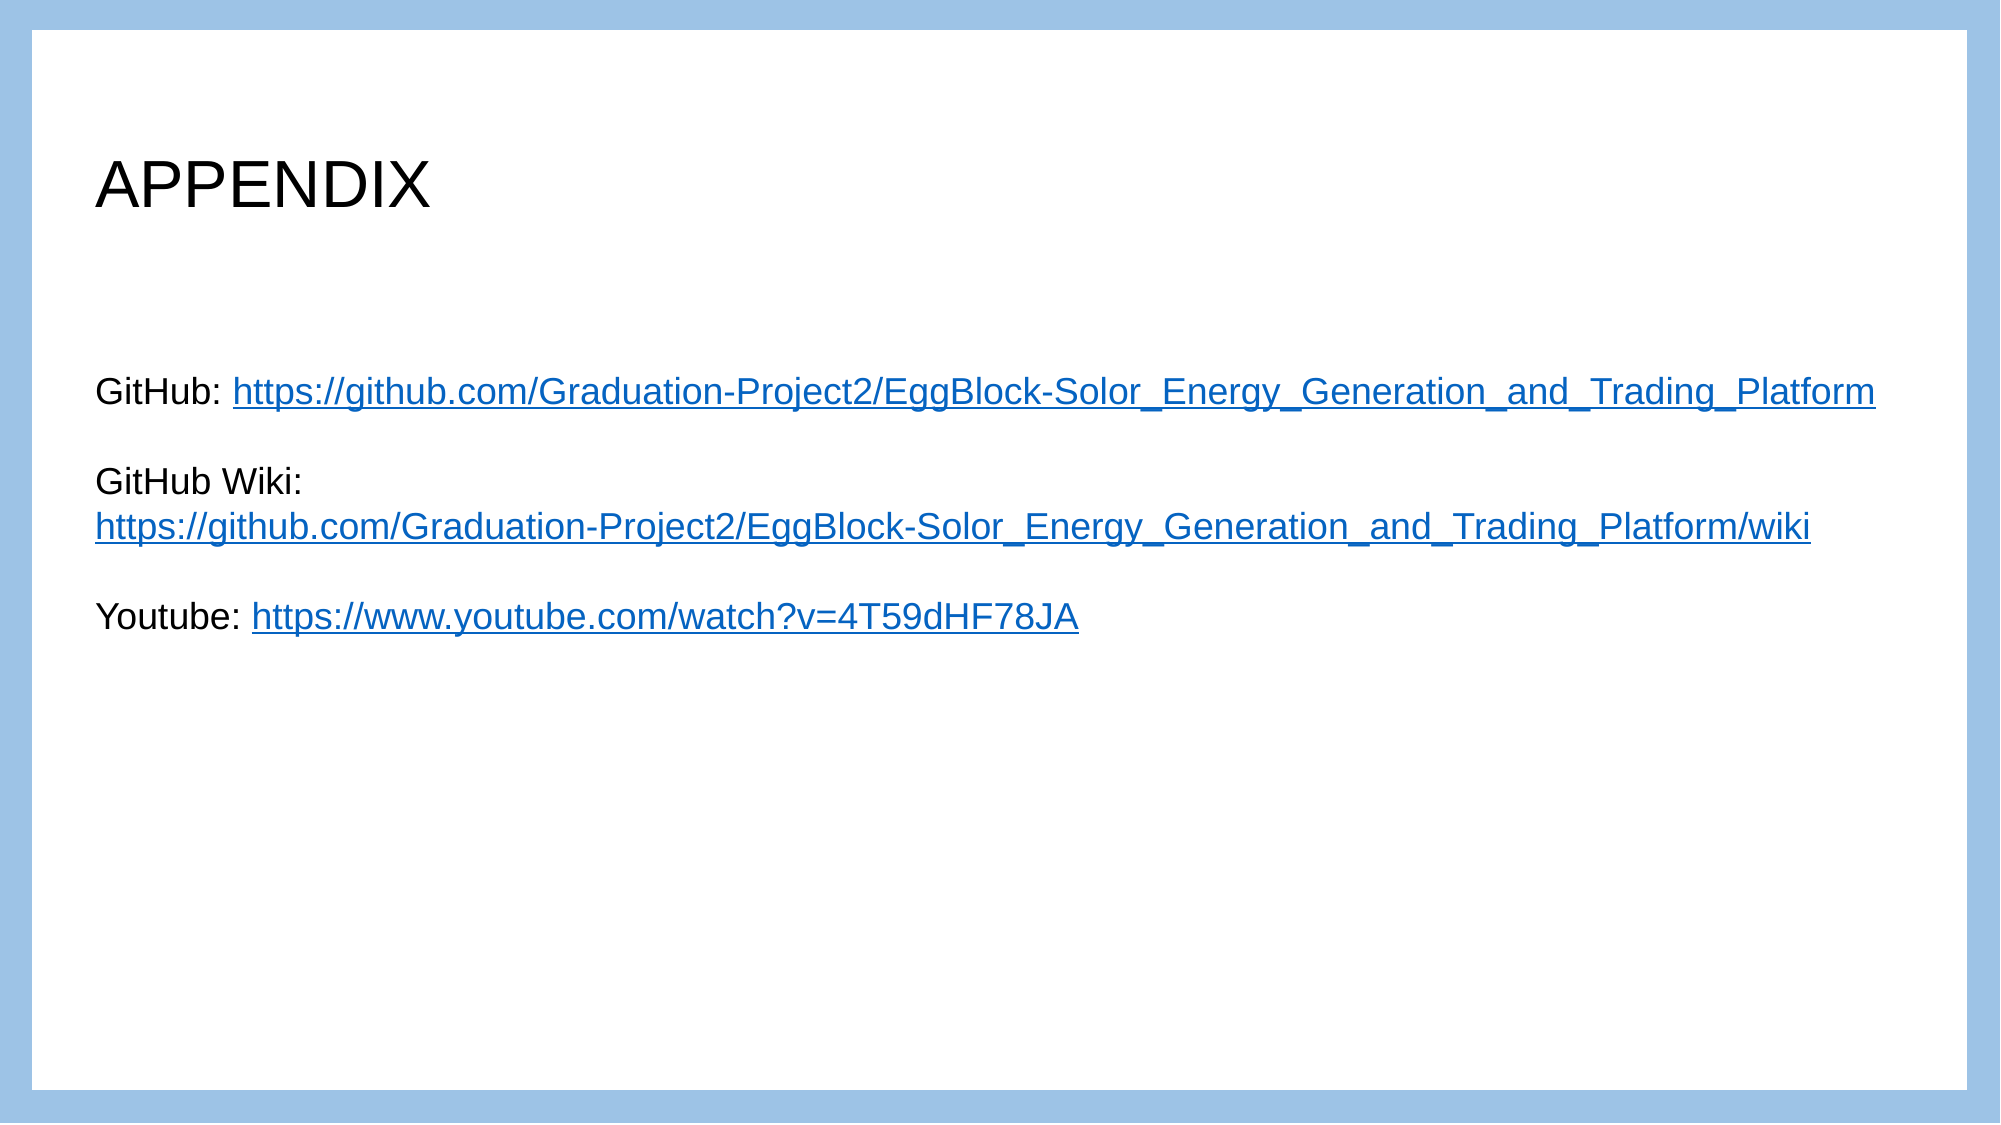

APPENDIX
GitHub: https://github.com/Graduation-Project2/EggBlock-Solor_Energy_Generation_and_Trading_Platform

GitHub Wiki: https://github.com/Graduation-Project2/EggBlock-Solor_Energy_Generation_and_Trading_Platform/wiki

Youtube: https://www.youtube.com/watch?v=4T59dHF78JA